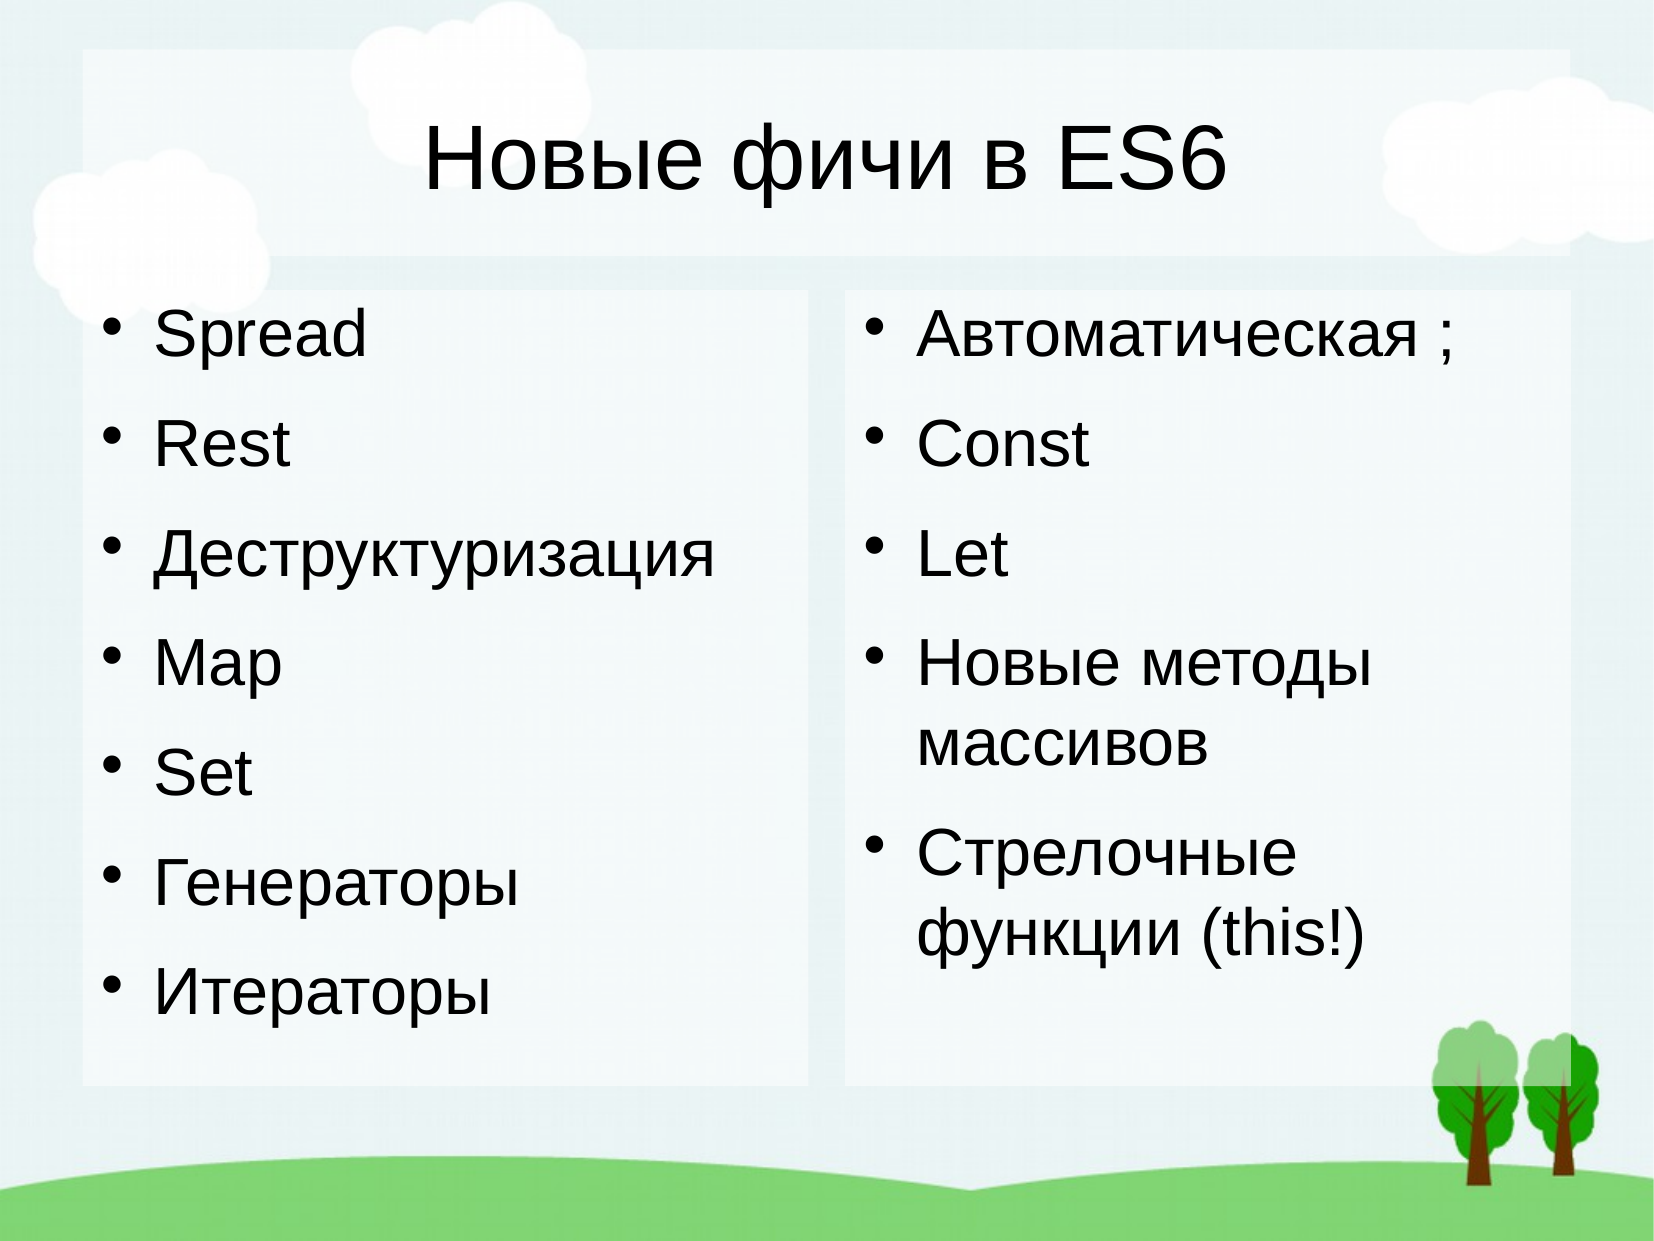

Новые фичи в ES6
Spread
Rest
Деструктуризация
Map
Set
Генераторы
Итераторы
Автоматическая ;
Const
Let
Новые методы массивов
Стрелочные функции (this!)